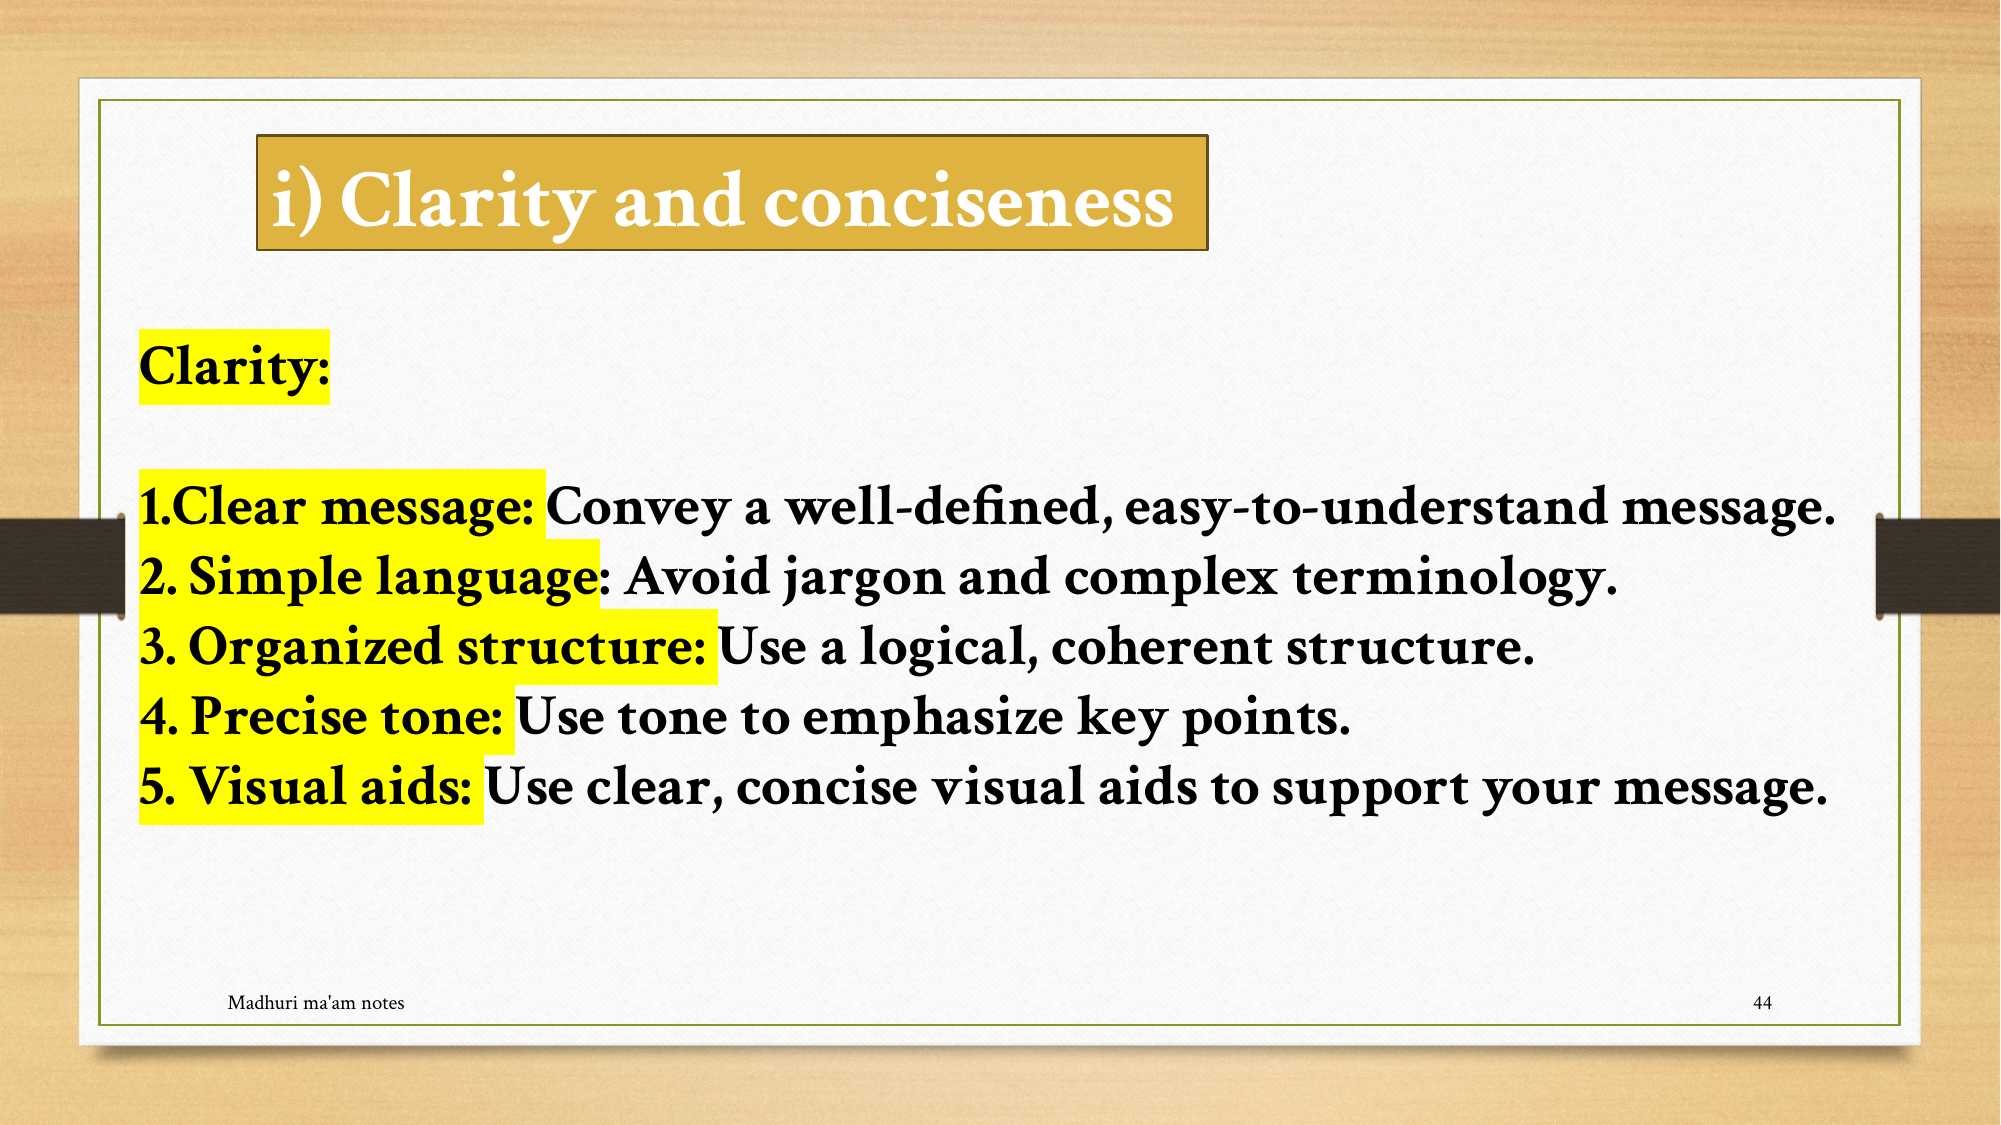

i) Clarity and conciseness
Clarity:

1.Clear message: Convey a well-defined, easy-to-understand message.
2. Simple language: Avoid jargon and complex terminology.
3. Organized structure: Use a logical, coherent structure.
4. Precise tone: Use tone to emphasize key points.
5. Visual aids: Use clear, concise visual aids to support your message.
Madhuri ma'am notes
44